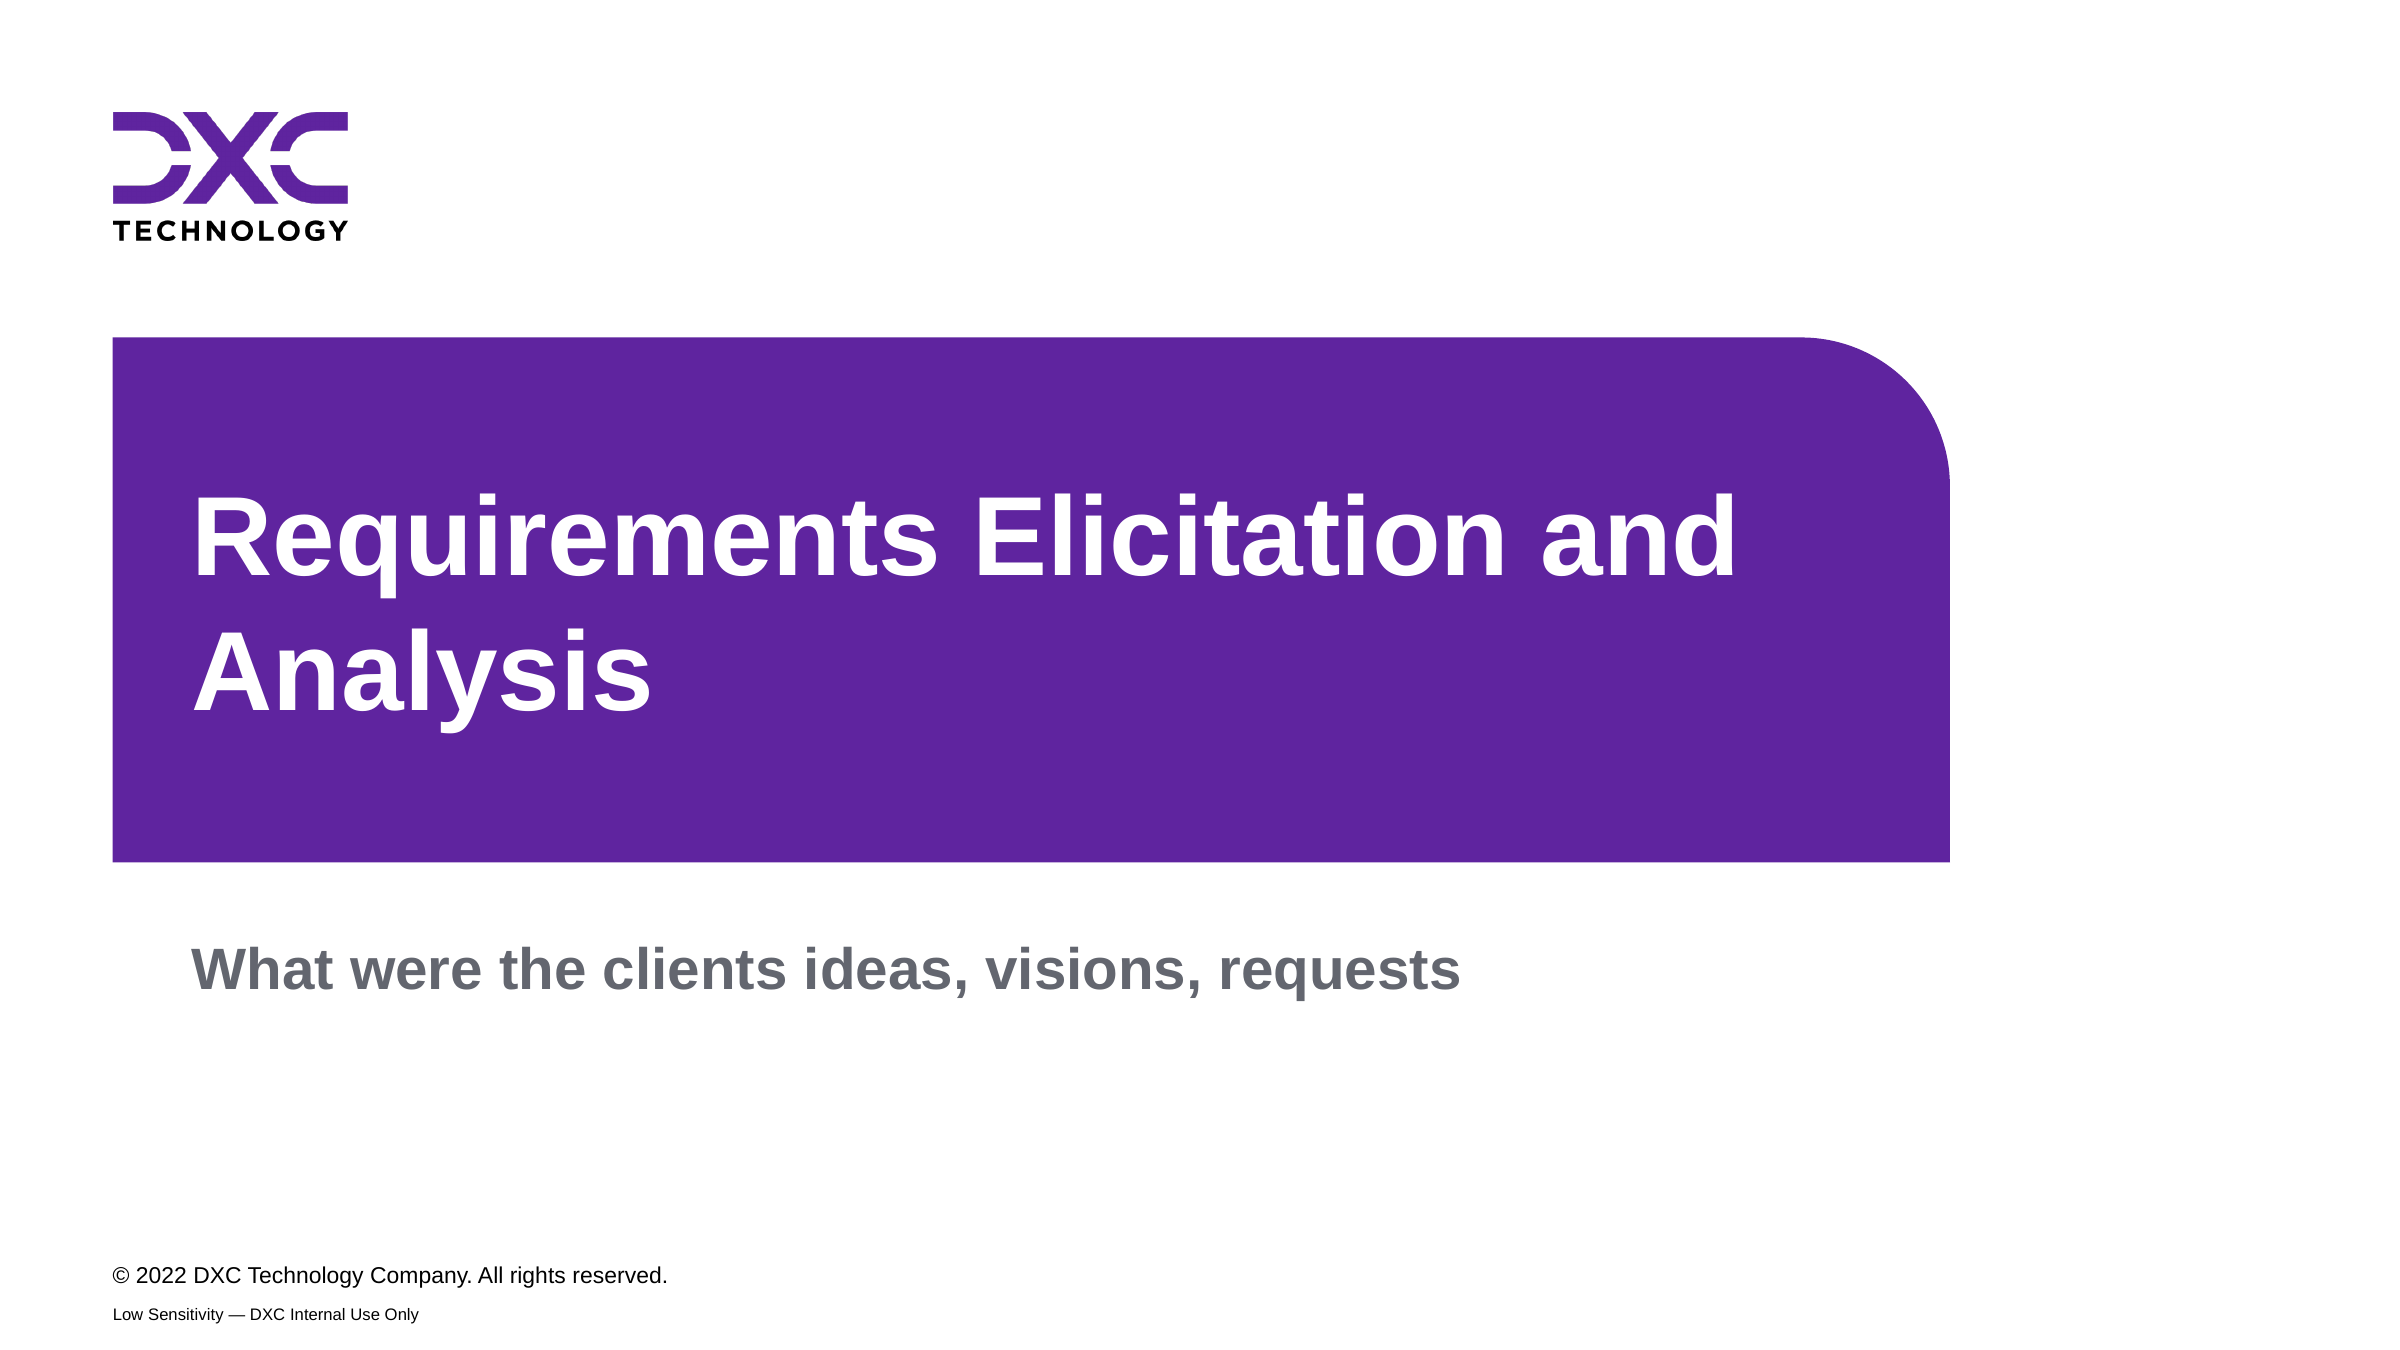

# Requirements Elicitation and Analysis
What were the clients ideas, visions, requests